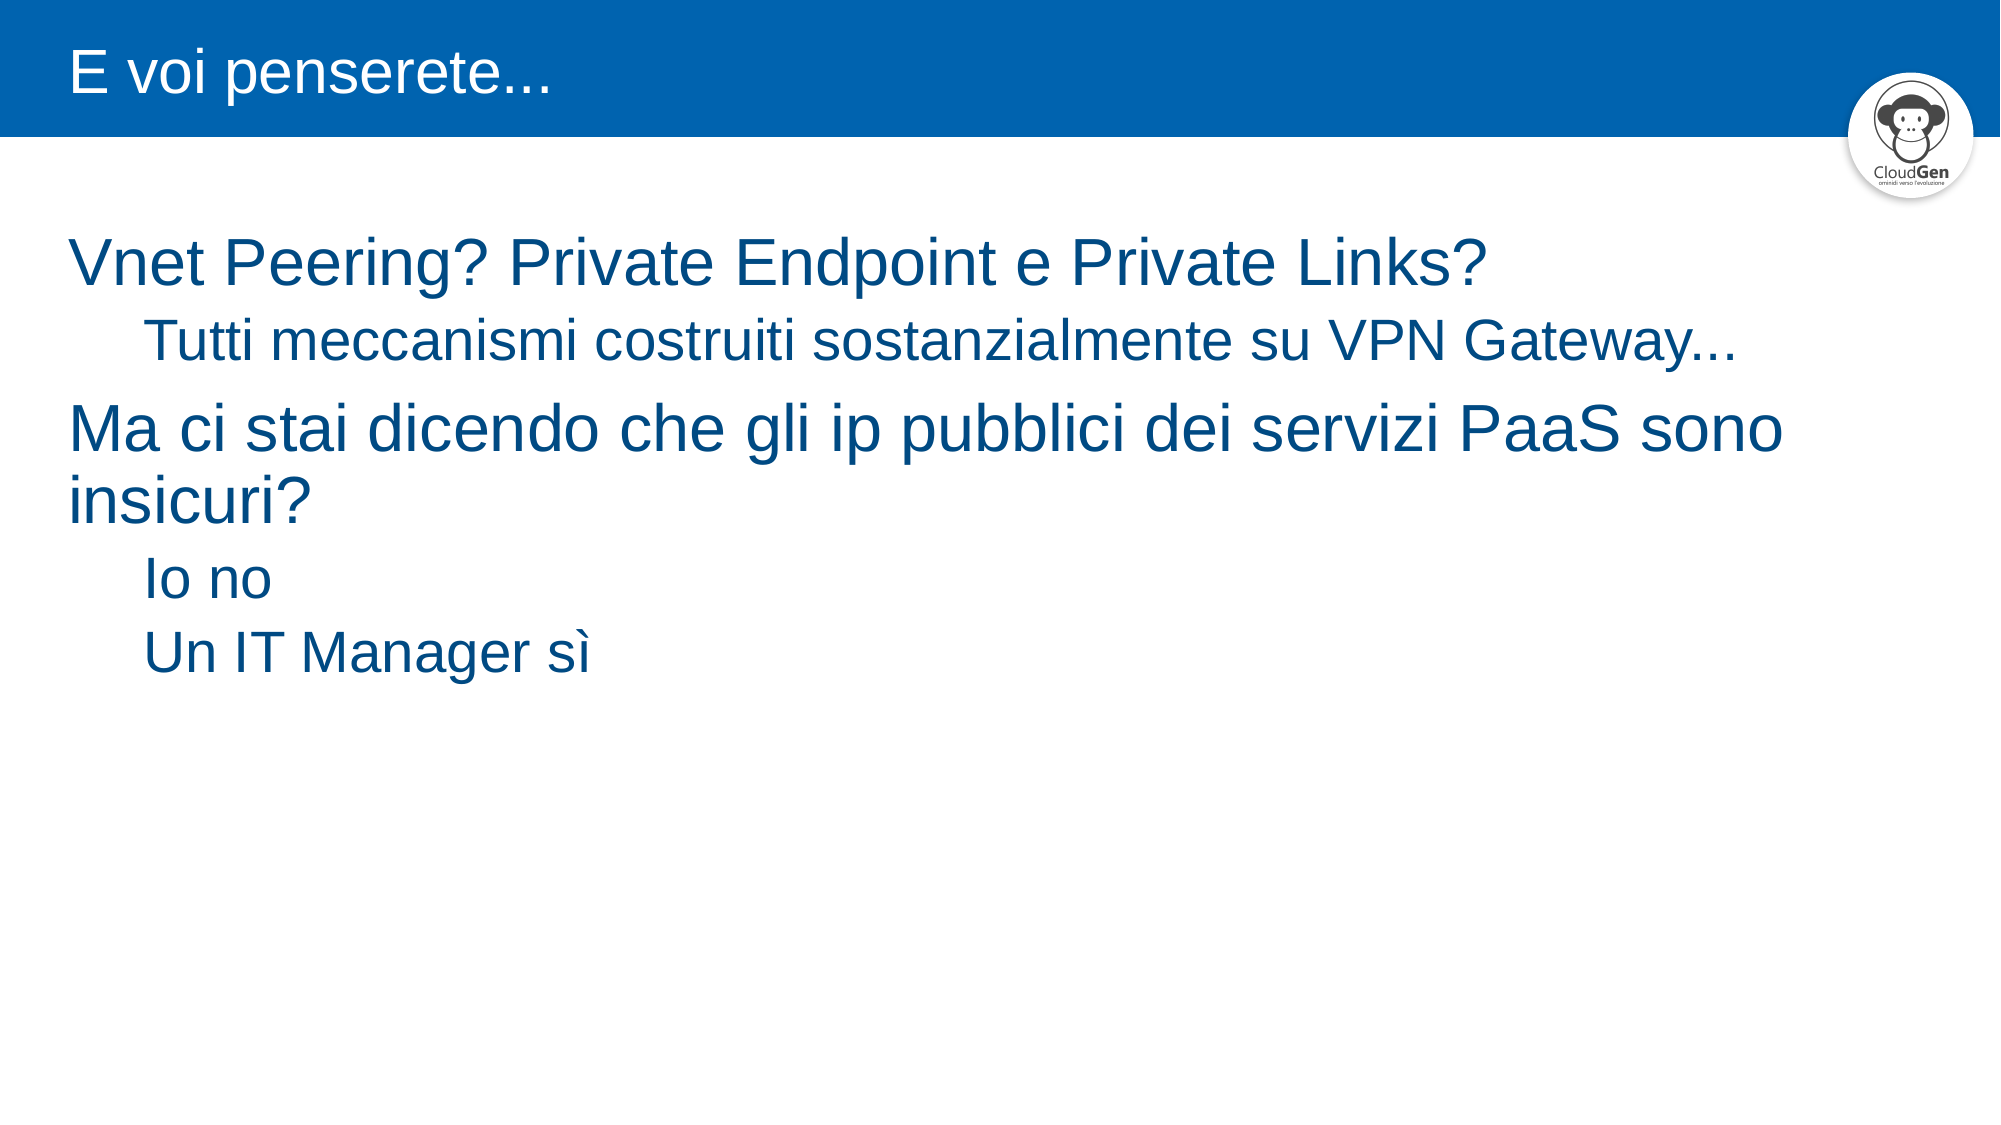

# E voi penserete...
Vnet Peering? Private Endpoint e Private Links?
Tutti meccanismi costruiti sostanzialmente su VPN Gateway...
Ma ci stai dicendo che gli ip pubblici dei servizi PaaS sono insicuri?
Io no
Un IT Manager sì